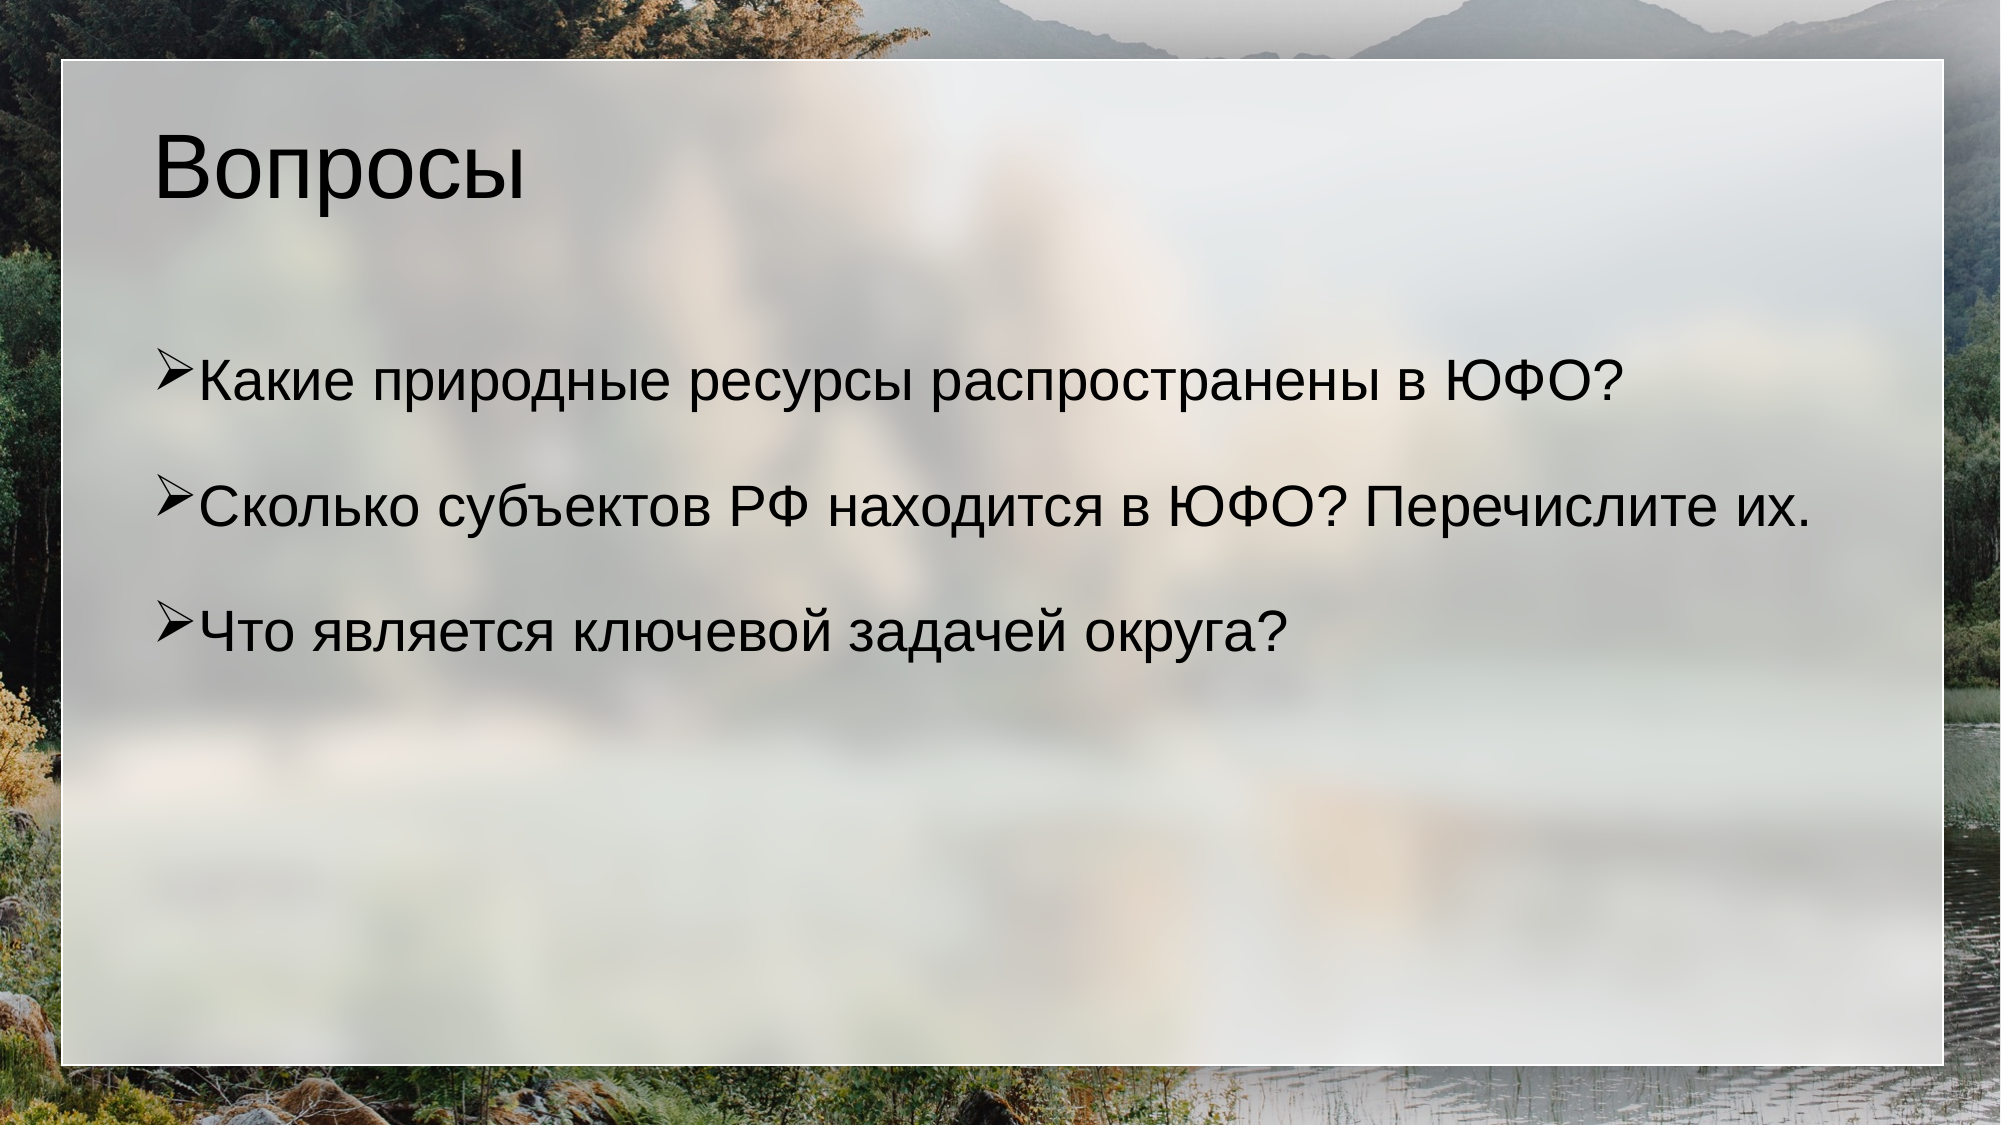

# Вопросы
Какие природные ресурсы распространены в ЮФО?
Сколько субъектов РФ находится в ЮФО? Перечислите их.
Что является ключевой задачей округа?